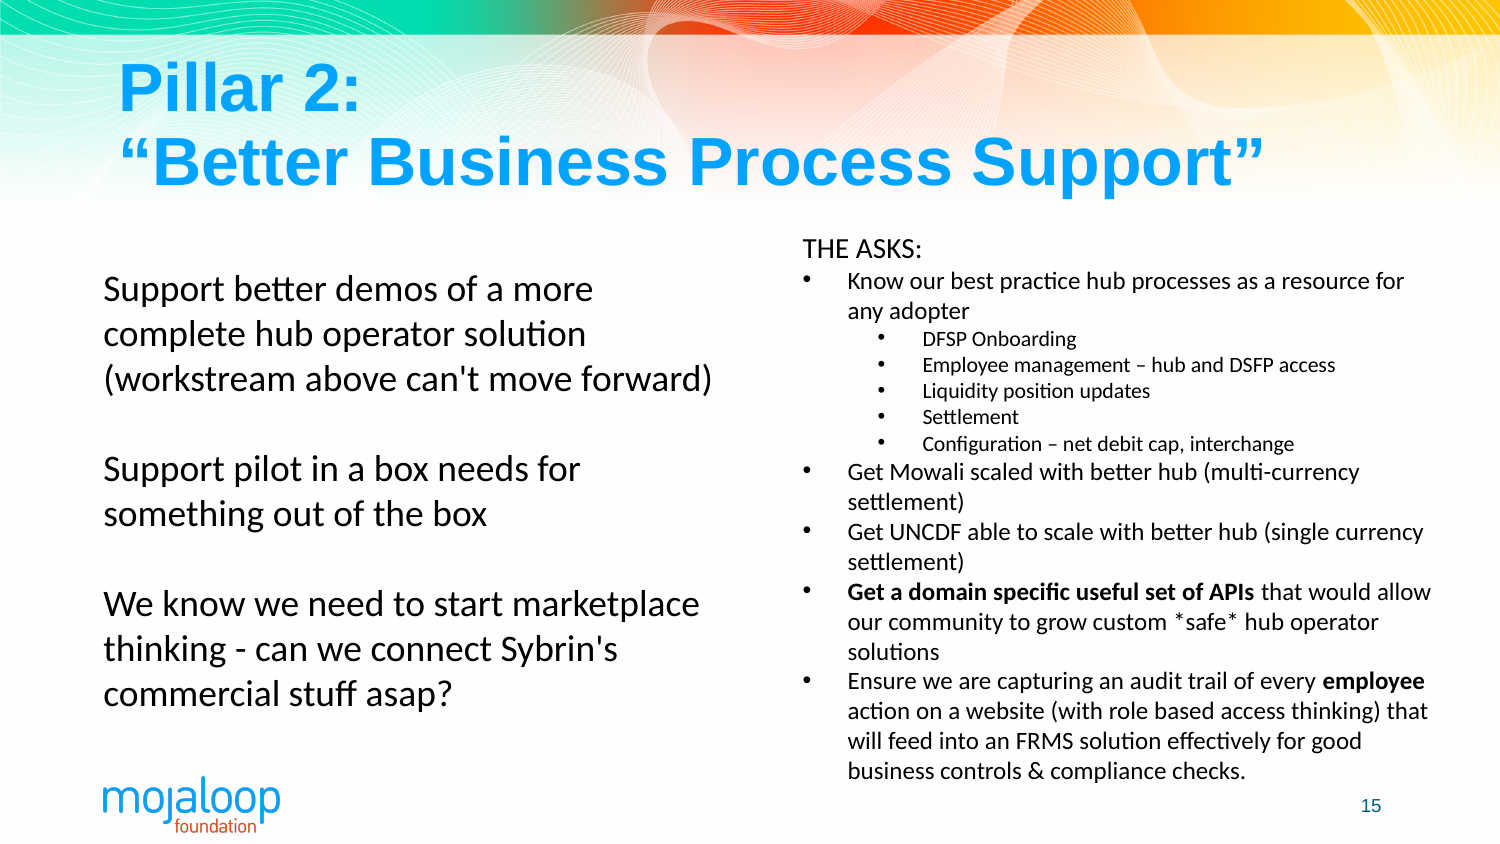

# Pillar 2: “Better Business Process Support”
THE ASKS:
Know our best practice hub processes as a resource for any adopter
DFSP Onboarding
Employee management – hub and DSFP access
Liquidity position updates
Settlement
Configuration – net debit cap, interchange
Get Mowali scaled with better hub (multi-currency settlement)
Get UNCDF able to scale with better hub (single currency settlement)
Get a domain specific useful set of APIs that would allow our community to grow custom *safe* hub operator solutions
Ensure we are capturing an audit trail of every employee action on a website (with role based access thinking) that will feed into an FRMS solution effectively for good business controls & compliance checks.
Support better demos of a more complete hub operator solution (workstream above can't move forward)

Support pilot in a box needs for something out of the box

We know we need to start marketplace thinking - can we connect Sybrin's commercial stuff asap?
15